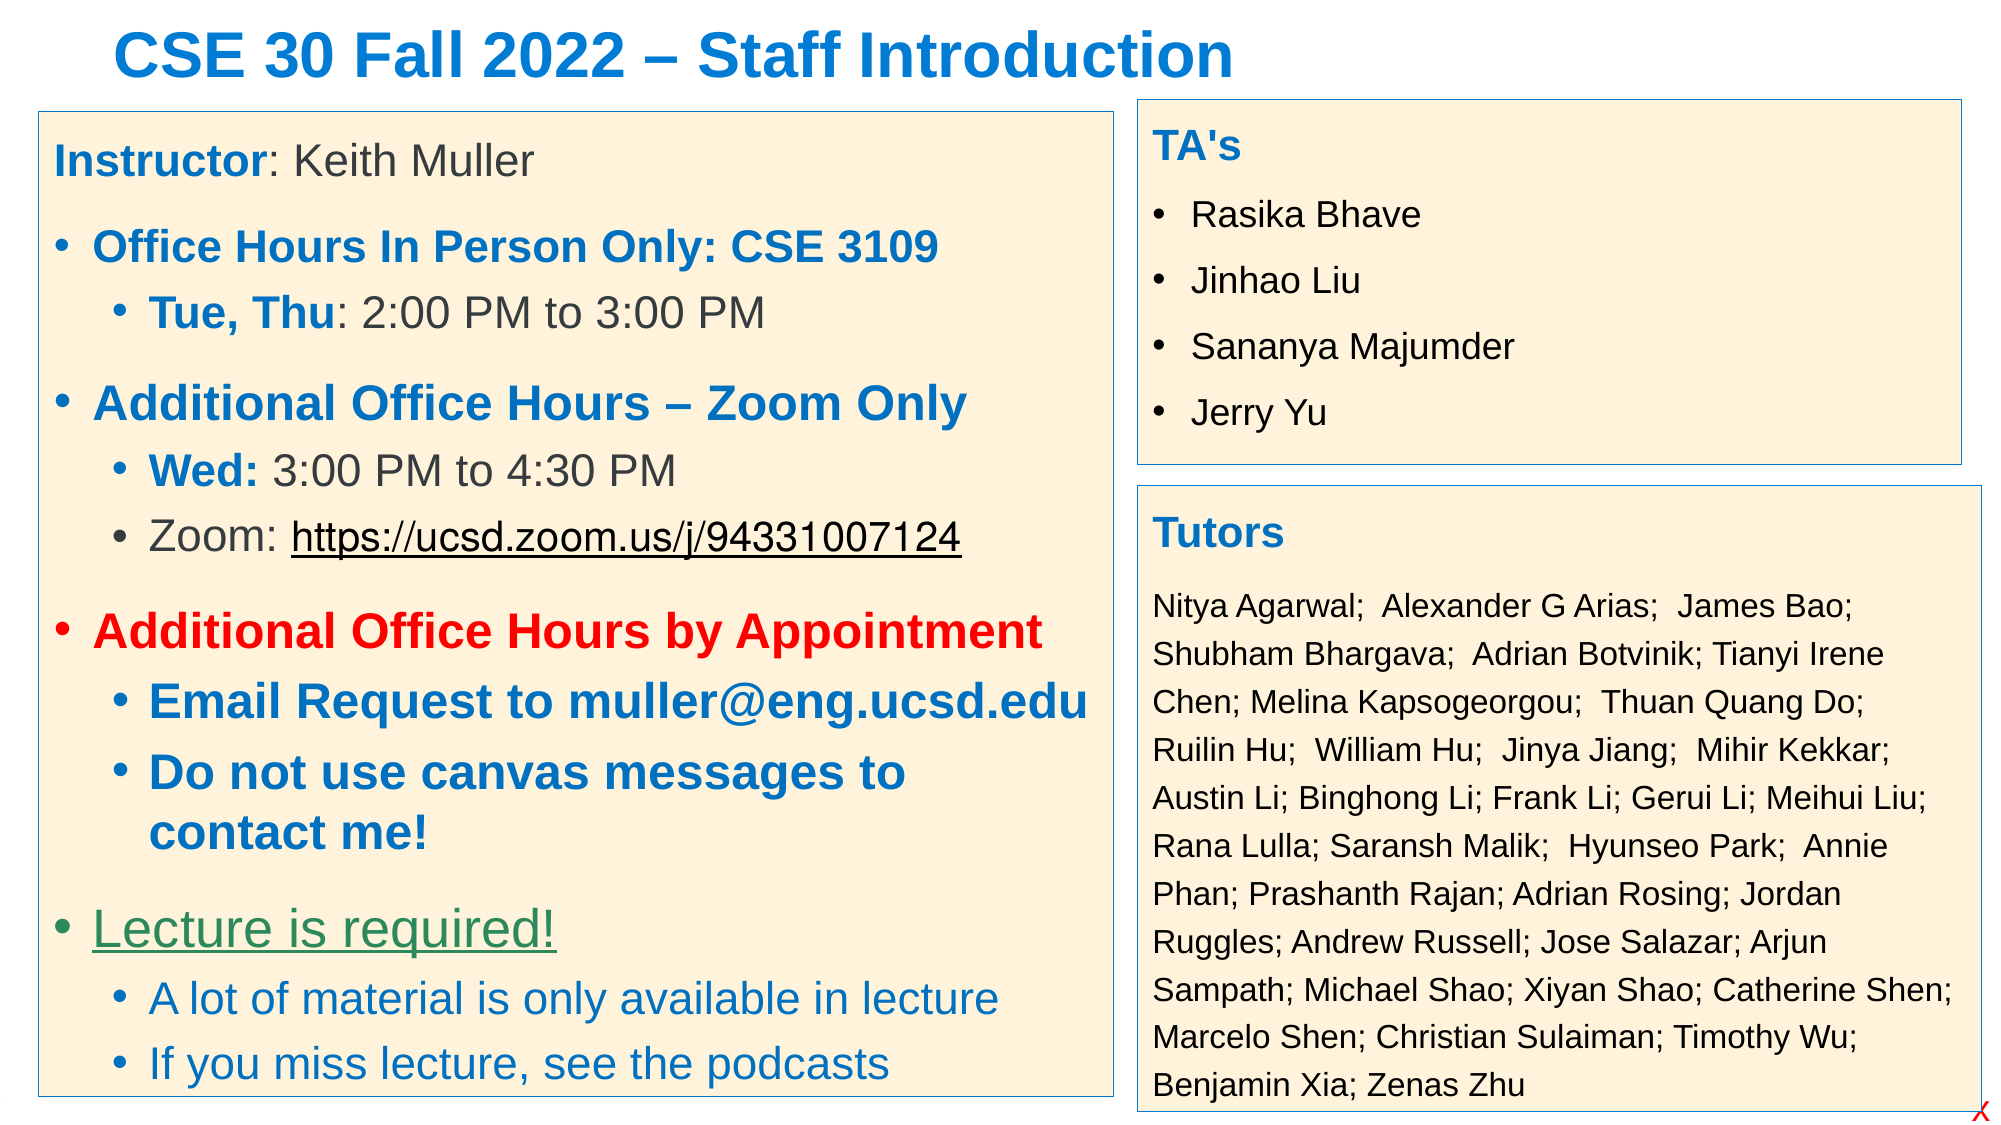

# CSE 30 Fall 2022 – Staff Introduction
TA's
Rasika Bhave
Jinhao Liu
Sananya Majumder
Jerry Yu
Instructor: Keith Muller
Office Hours In Person Only: CSE 3109
Tue, Thu: 2:00 PM to 3:00 PM
Additional Office Hours – Zoom Only
Wed: 3:00 PM to 4:30 PM
Zoom: https://ucsd.zoom.us/j/94331007124
Additional Office Hours by Appointment
Email Request to muller@eng.ucsd.edu
Do not use canvas messages to contact me!
Lecture is required!
A lot of material is only available in lecture
If you miss lecture, see the podcasts

Tutors
Nitya Agarwal;  Alexander G Arias;  James Bao;  Shubham Bhargava;  Adrian Botvinik; Tianyi Irene Chen; Melina Kapsogeorgou;  Thuan Quang Do;  Ruilin Hu;  William Hu;  Jinya Jiang;  Mihir Kekkar; Austin Li; Binghong Li; Frank Li; Gerui Li; Meihui Liu; Rana Lulla; Saransh Malik;  Hyunseo Park;  Annie  Phan; Prashanth Rajan; Adrian Rosing; Jordan Ruggles; Andrew Russell; Jose Salazar; Arjun Sampath; Michael Shao; Xiyan Shao; Catherine Shen; Marcelo Shen; Christian Sulaiman; Timothy Wu; Benjamin Xia; Zenas Zhu
x